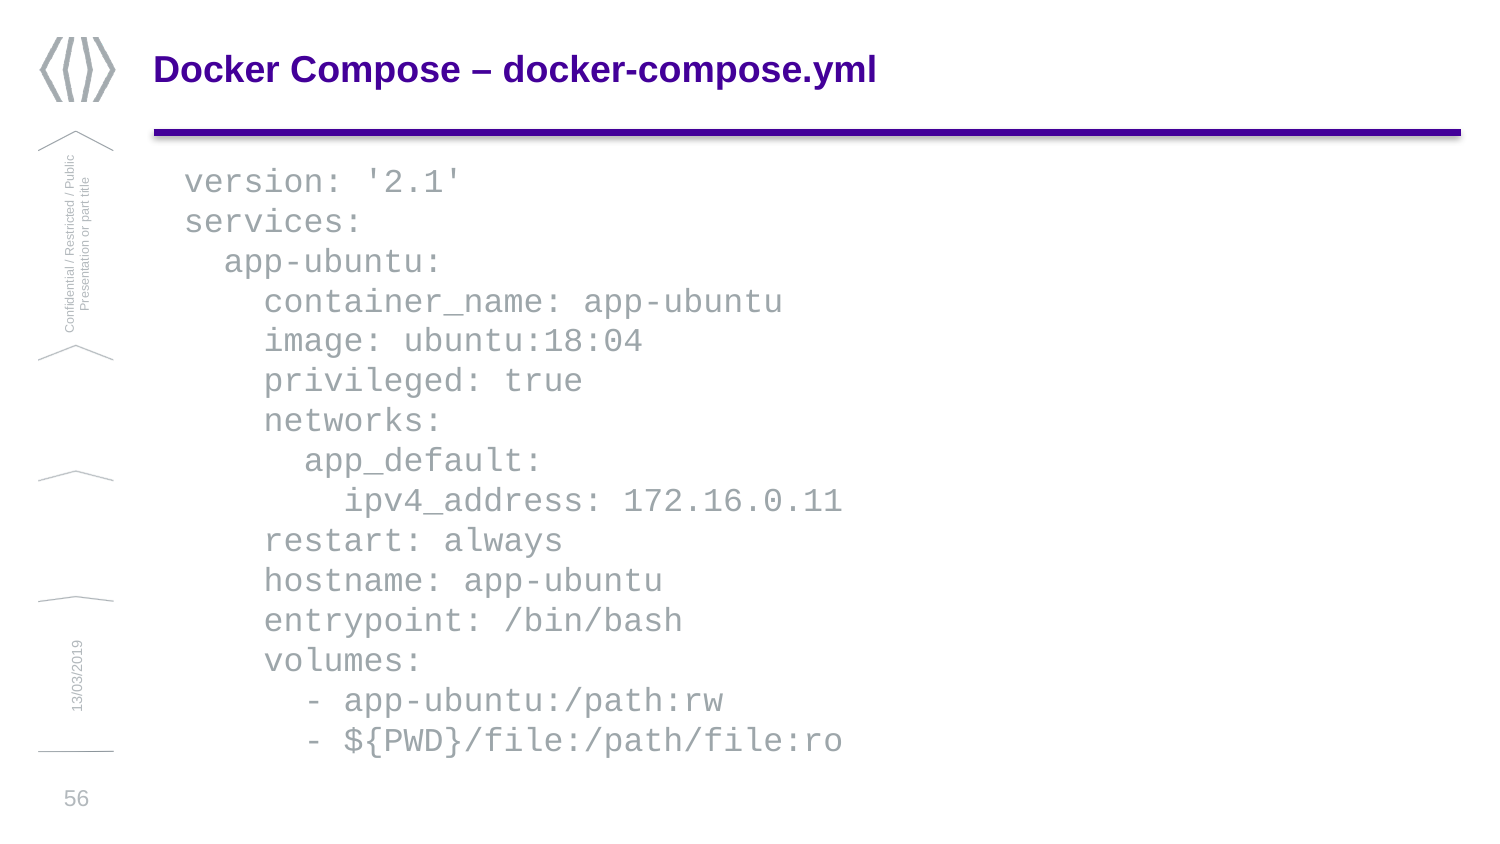

# Docker Compose – docker-compose.yml
version: '2.1'
services:
  app-ubuntu:
    container_name: app-ubuntu
    image: ubuntu:18:04
    privileged: true
    networks:
      app_default:
        ipv4_address: 172.16.0.11
    restart: always
    hostname: app-ubuntu
    entrypoint: /bin/bash
    volumes:
      - app-ubuntu:/path:rw
      - ${PWD}/file:/path/file:ro
Confidential / Restricted / Public
Presentation or part title
13/03/2019
56